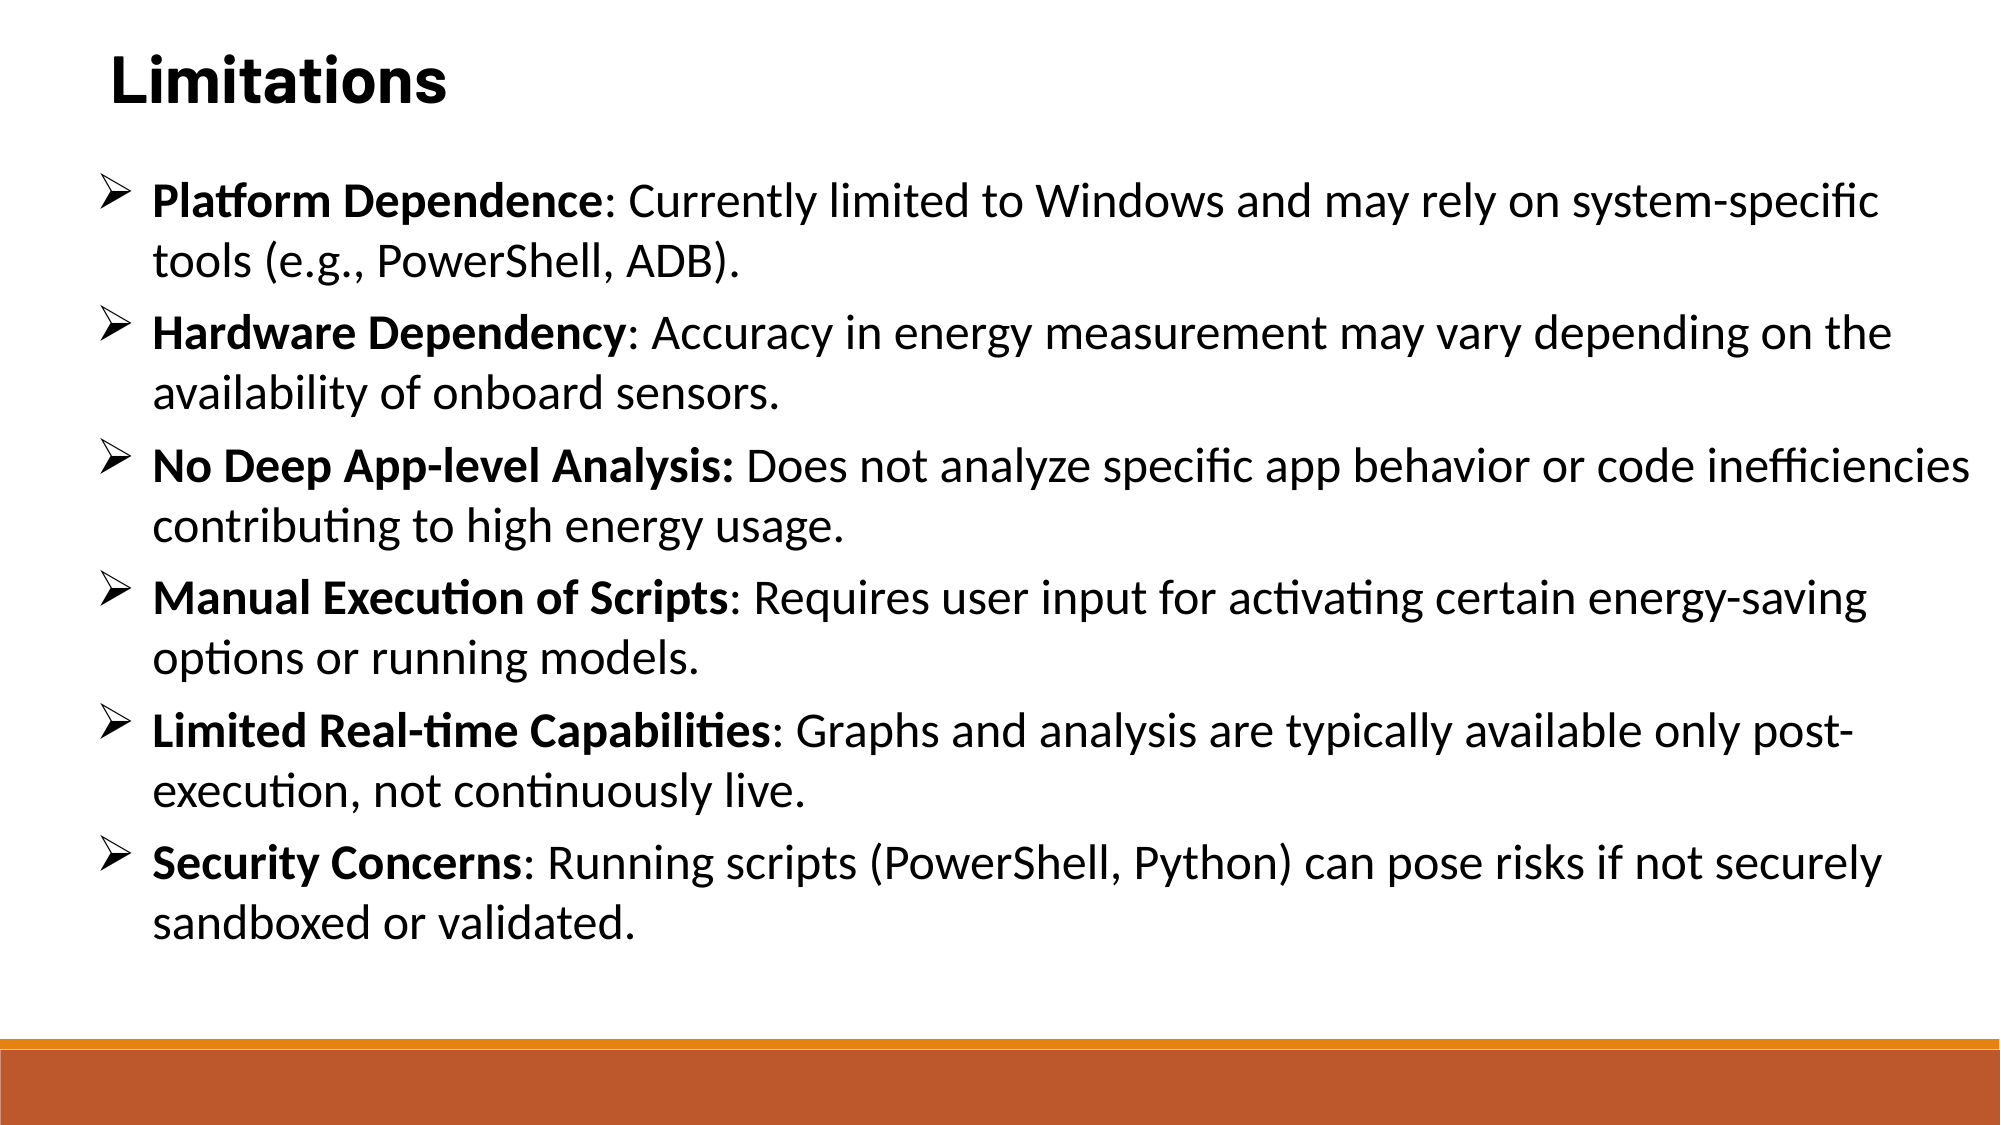

Limitations
Platform Dependence: Currently limited to Windows and may rely on system-specific tools (e.g., PowerShell, ADB).
Hardware Dependency: Accuracy in energy measurement may vary depending on the availability of onboard sensors.
No Deep App-level Analysis: Does not analyze specific app behavior or code inefficiencies contributing to high energy usage.
Manual Execution of Scripts: Requires user input for activating certain energy-saving options or running models.
Limited Real-time Capabilities: Graphs and analysis are typically available only post-execution, not continuously live.
Security Concerns: Running scripts (PowerShell, Python) can pose risks if not securely sandboxed or validated.